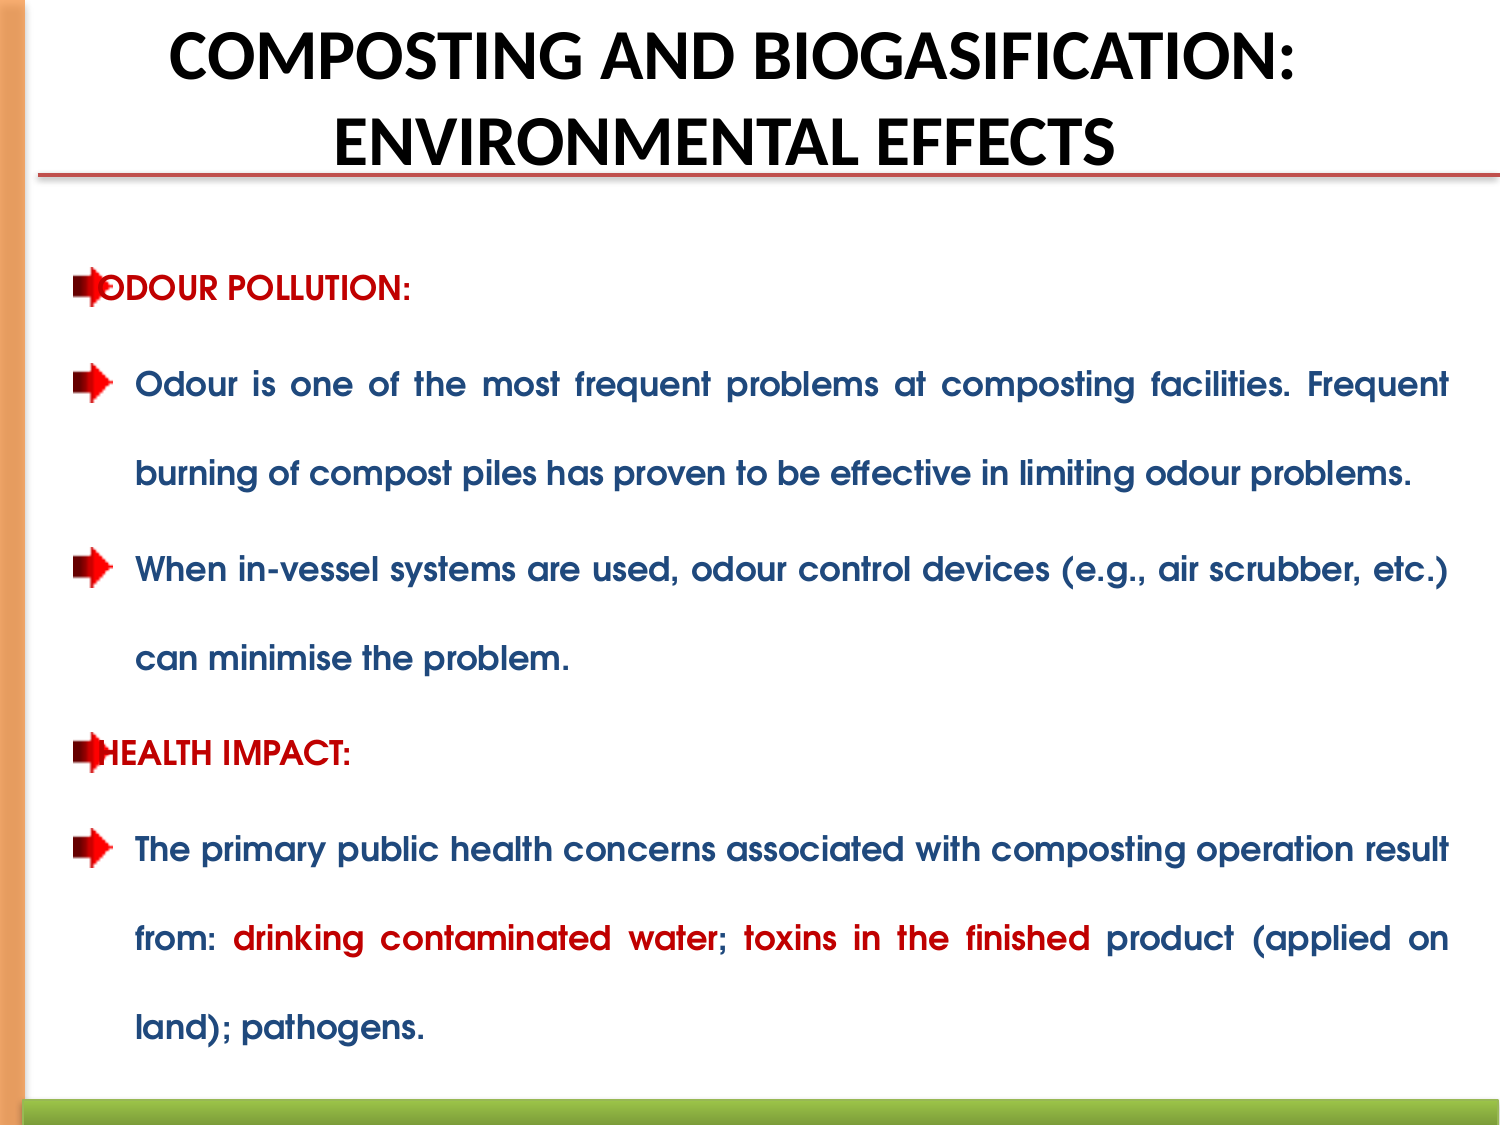

# COMPOSTING AND BIOGASIFICATION: ENVIRONMENTAL EFFECTS
ODOUR POLLUTION:
Odour is one of the most frequent problems at composting facilities. Frequent burning of compost piles has proven to be effective in limiting odour problems.
When in-vessel systems are used, odour control devices (e.g., air scrubber, etc.) can minimise the problem.
HEALTH IMPACT:
The primary public health concerns associated with composting operation result from: drinking contaminated water; toxins in the finished product (applied on land); pathogens.